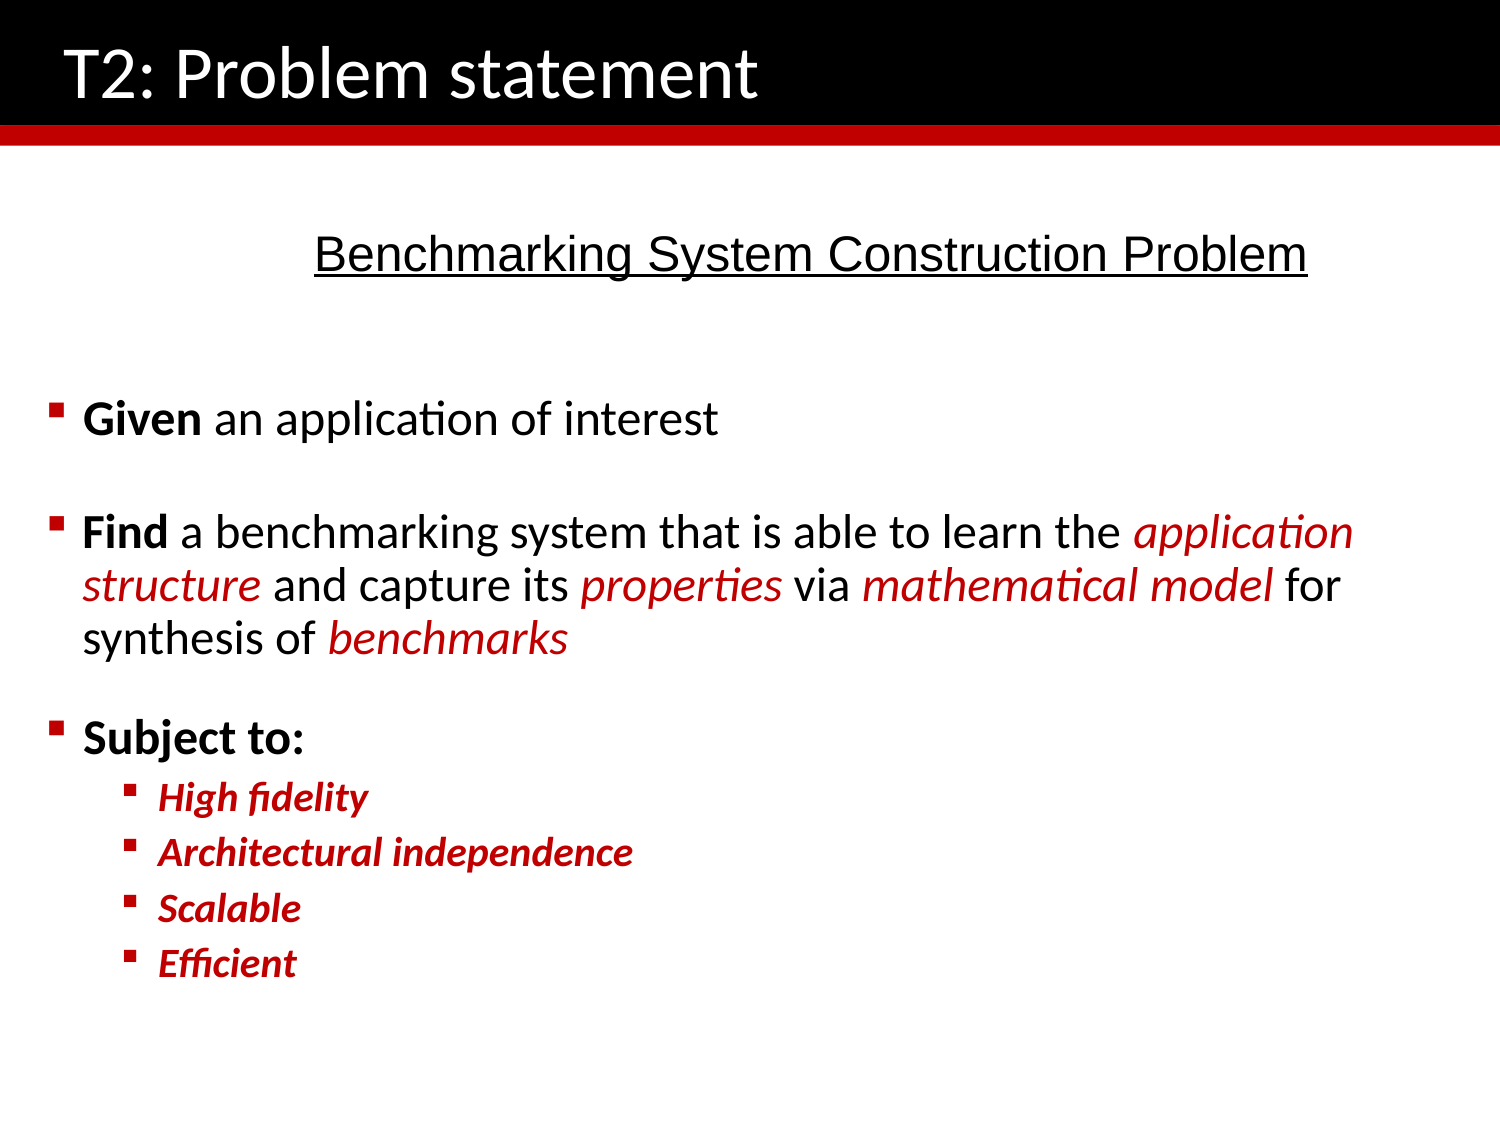

T2: Problem statement
Benchmarking System Construction Problem
Given an application of interest
Find a benchmarking system that is able to learn the application structure and capture its properties via mathematical model for synthesis of benchmarks
Subject to:
High fidelity
Architectural independence
Scalable
Efficient